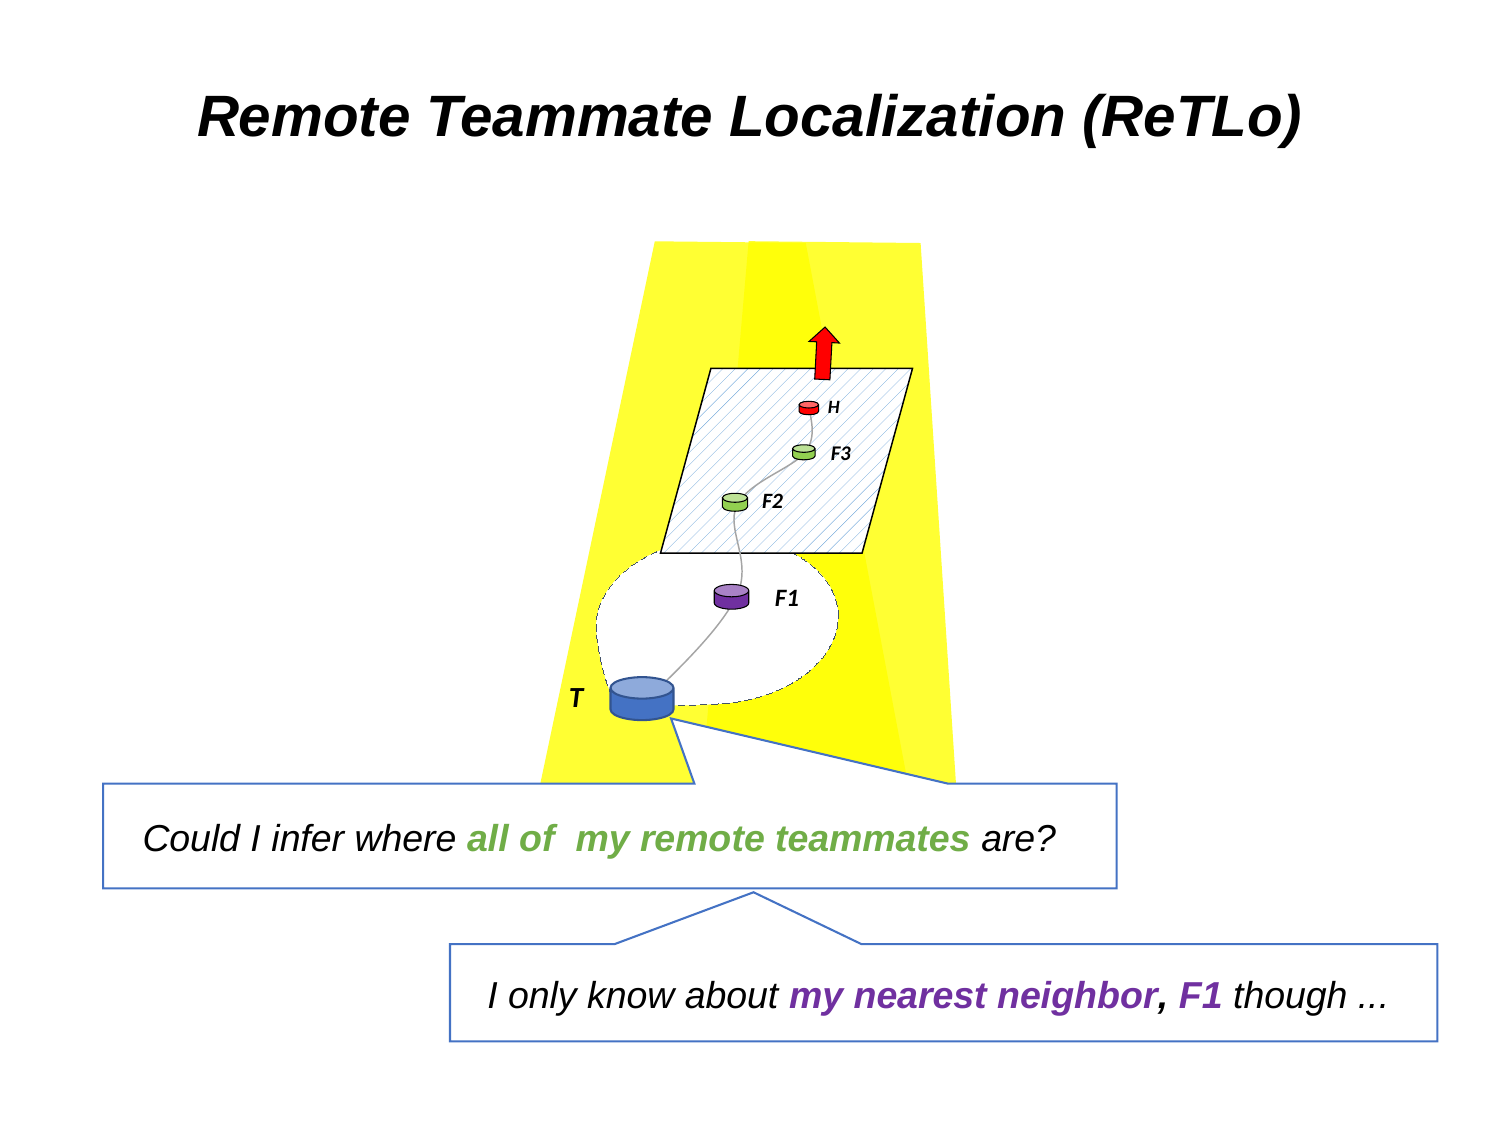

# Remote Teammate Localization (ReTLo)

H

F3

F2

F1

T

Could I infer where all of  my remote teammates are?

I only know about my nearest neighbor, F1 though ...